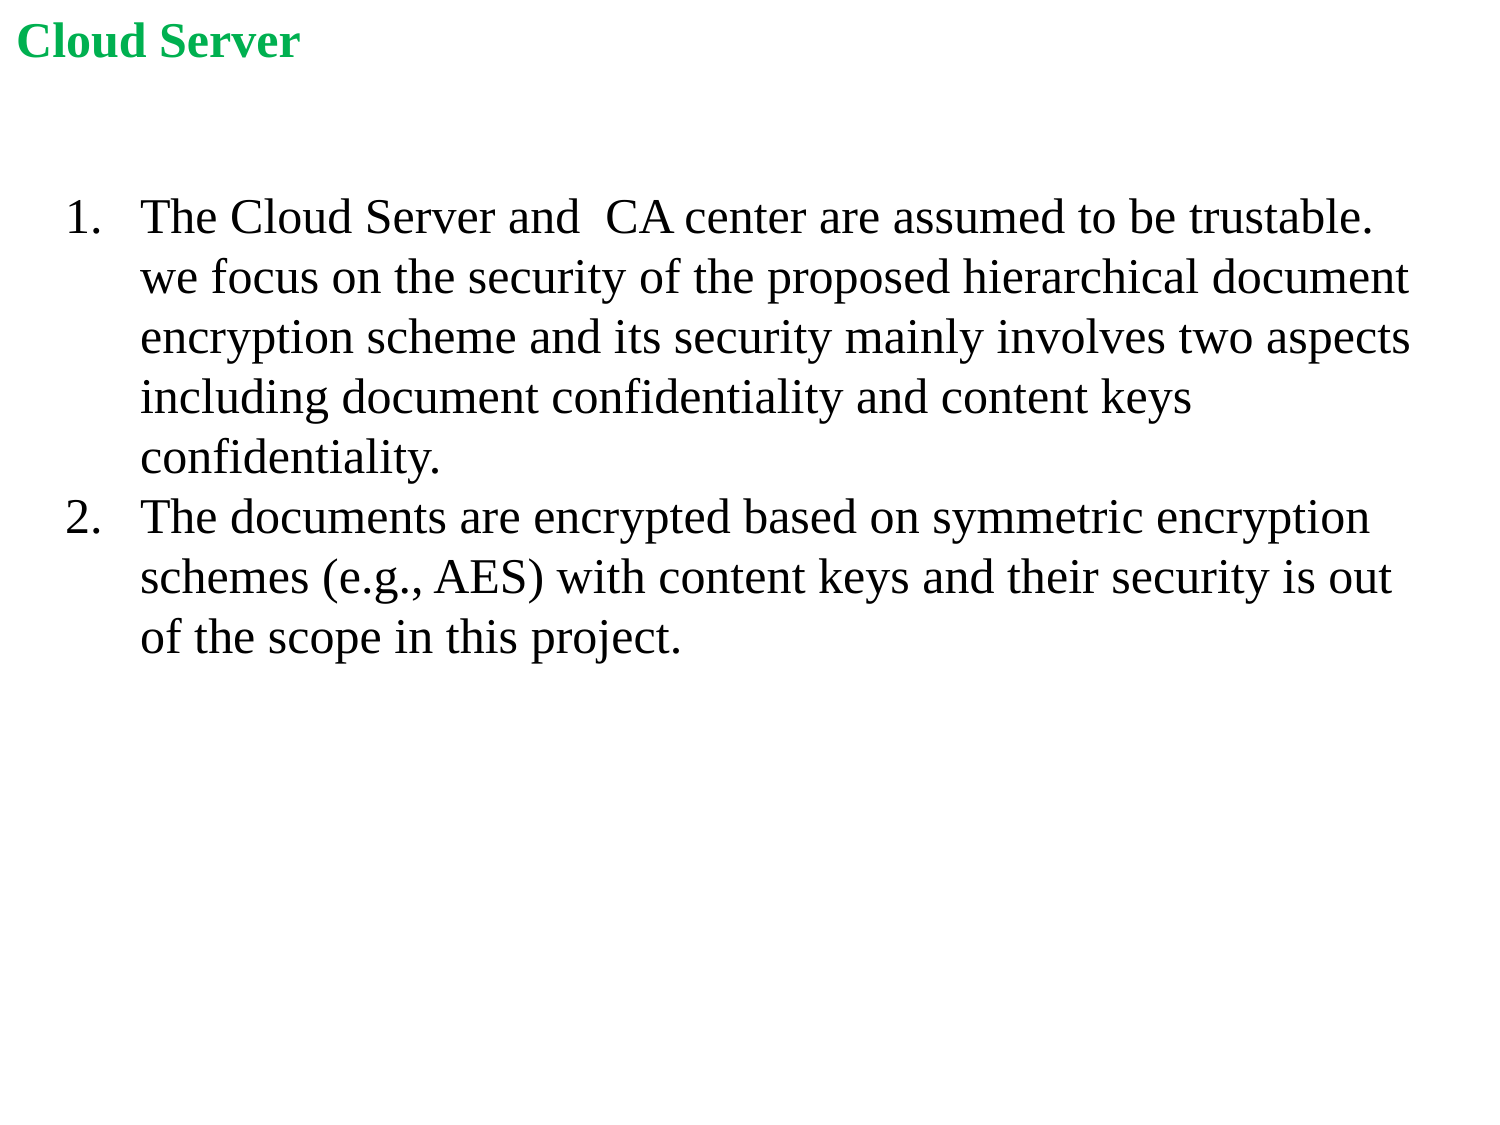

Cloud Server
The Cloud Server and  CA center are assumed to be trustable. we focus on the security of the proposed hierarchical document encryption scheme and its security mainly involves two aspects including document confidentiality and content keys confidentiality.
The documents are encrypted based on symmetric encryption schemes (e.g., AES) with content keys and their security is out of the scope in this project.